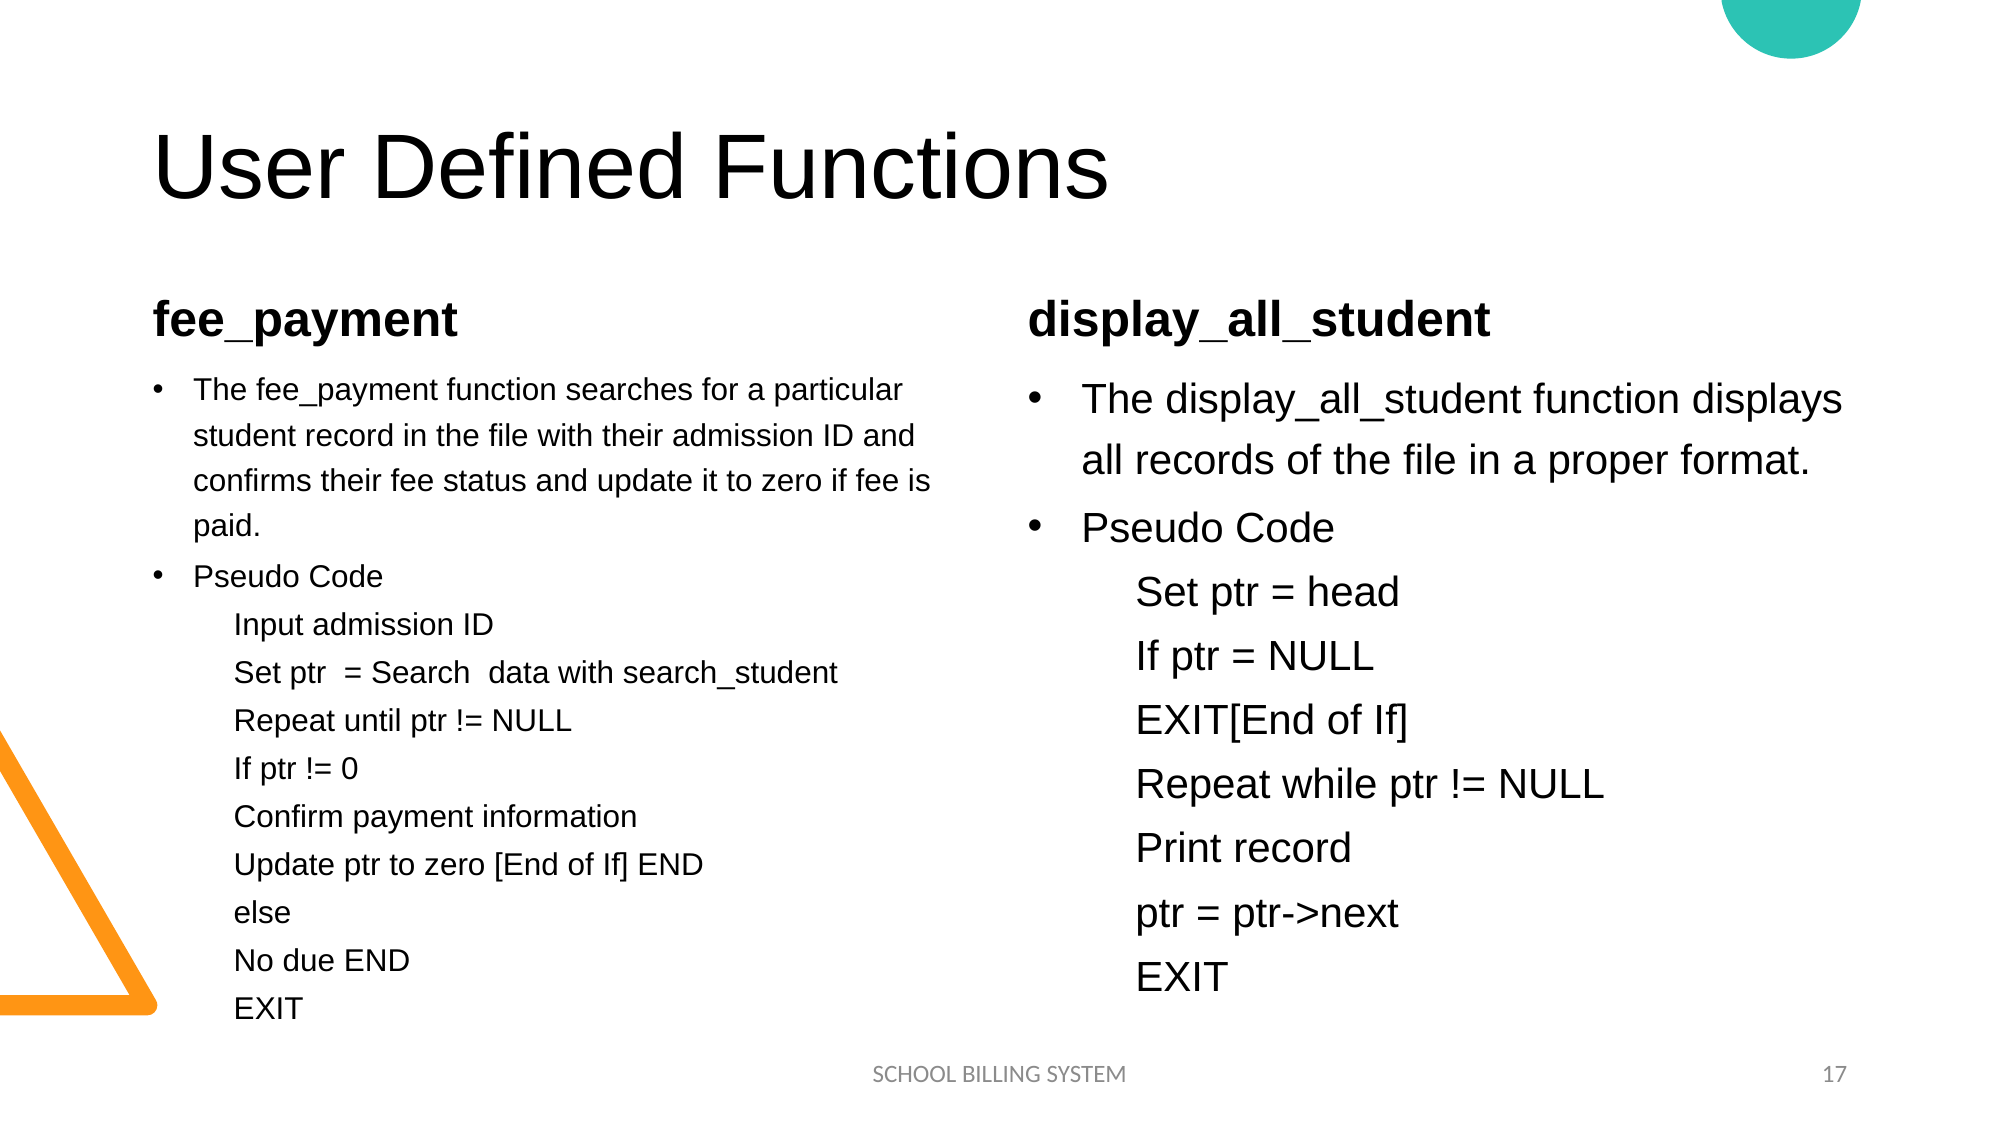

# User Defined Functions
fee_payment
display_all_student
The fee_payment function searches for a particular student record in the file with their admission ID and confirms their fee status and update it to zero if fee is paid.
Pseudo Code
Input admission ID
Set ptr  = Search  data with search_student
Repeat until ptr != NULL
If ptr != 0
Confirm payment information
Update ptr to zero [End of If] END
else
No due END
EXIT
The display_all_student function displays all records of the file in a proper format.
Pseudo Code
Set ptr = head
If ptr = NULL
EXIT[End of If]
Repeat while ptr != NULL
Print record
ptr = ptr->next
EXIT
SCHOOL BILLING SYSTEM
17